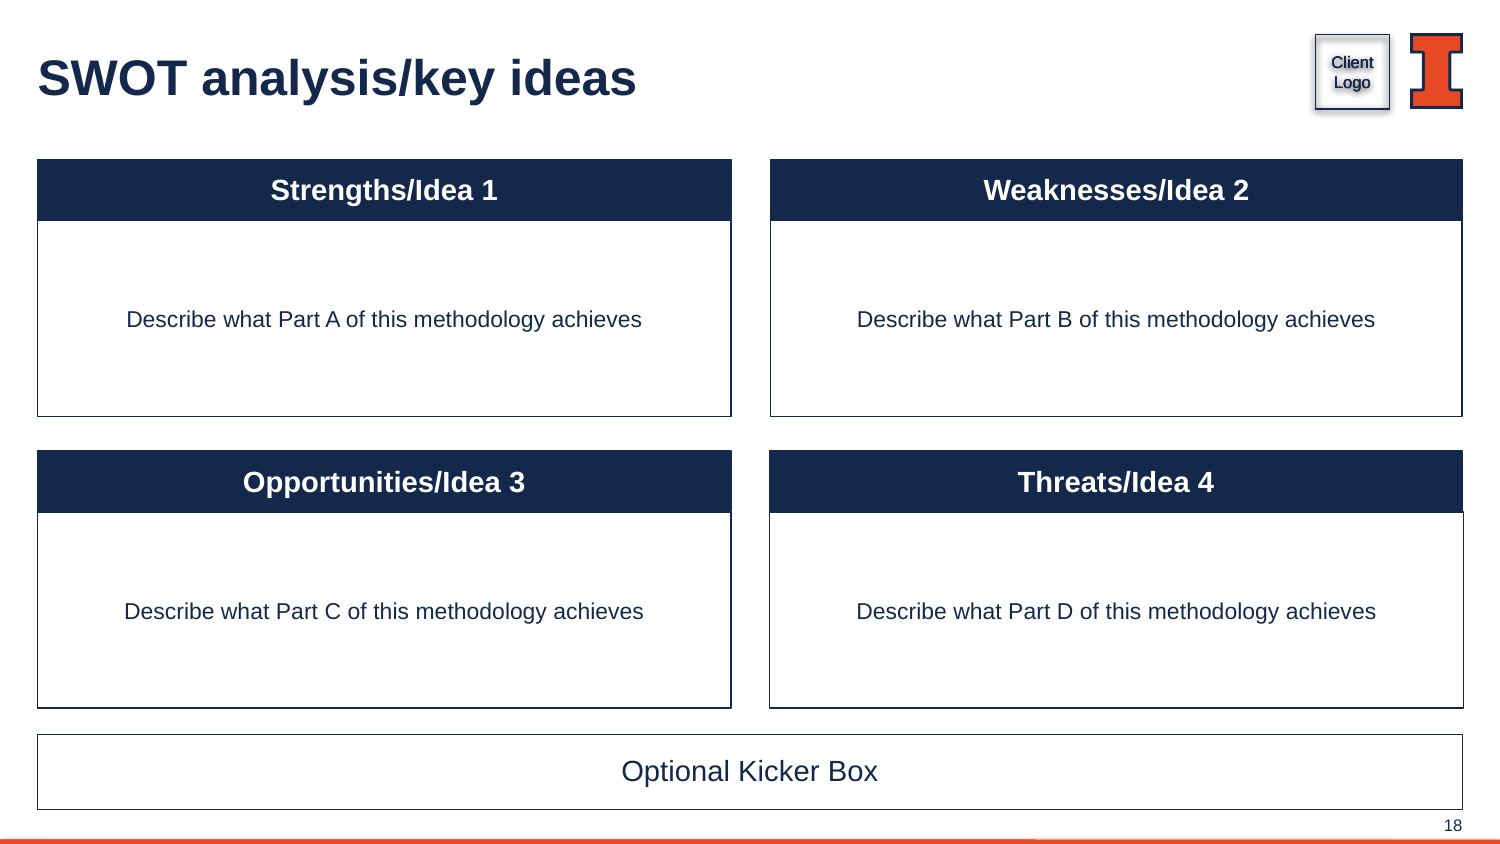

# SWOT analysis/key ideas
Strengths/Idea 1
Weaknesses/Idea 2
Describe what Part A of this methodology achieves
Describe what Part B of this methodology achieves
Opportunities/Idea 3
Threats/Idea 4
Describe what Part C of this methodology achieves
Describe what Part D of this methodology achieves
Optional Kicker Box

18